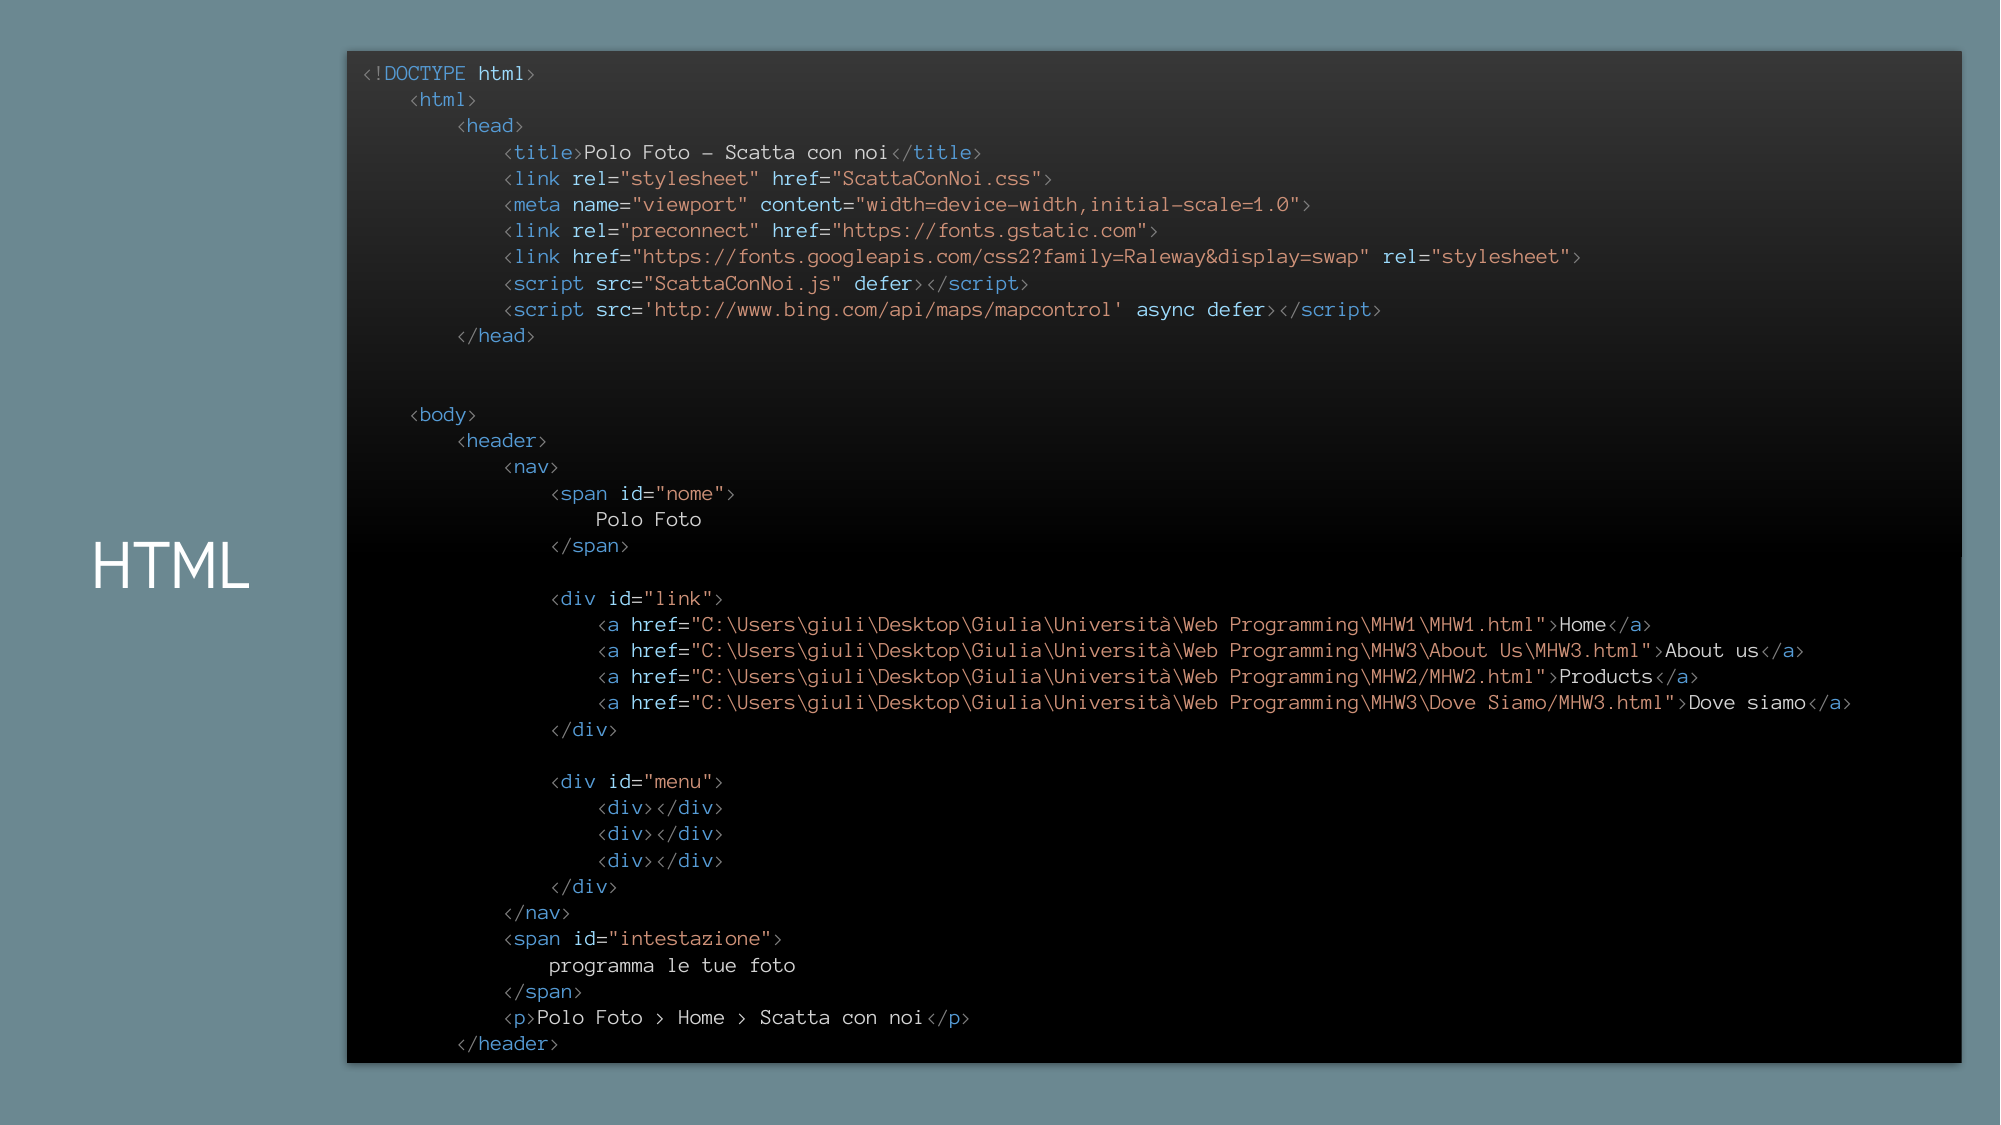

<!DOCTYPE html>
    <html>
        <head>
            <title>Polo Foto - Scatta con noi</title>
            <link rel="stylesheet" href="ScattaConNoi.css">
            <meta name="viewport" content="width=device-width,initial-scale=1.0">
            <link rel="preconnect" href="https://fonts.gstatic.com">
            <link href="https://fonts.googleapis.com/css2?family=Raleway&display=swap" rel="stylesheet">
            <script src="ScattaConNoi.js" defer></script>
            <script src='http://www.bing.com/api/maps/mapcontrol' async defer></script>
        </head>
    <body>
        <header>
            <nav>
                <span id="nome">
                    Polo Foto
                </span>
                <div id="link">
                    <a href="C:\Users\giuli\Desktop\Giulia\Università\Web Programming\MHW1\MHW1.html">Home</a>
                    <a href="C:\Users\giuli\Desktop\Giulia\Università\Web Programming\MHW3\About Us\MHW3.html">About us</a>
                    <a href="C:\Users\giuli\Desktop\Giulia\Università\Web Programming\MHW2/MHW2.html">Products</a>
                    <a href="C:\Users\giuli\Desktop\Giulia\Università\Web Programming\MHW3\Dove Siamo/MHW3.html">Dove siamo</a>
                </div>
                <div id="menu">
                    <div></div>
                    <div></div>
                    <div></div>
                </div>
            </nav>
            <span id="intestazione">
                programma le tue foto
            </span>
            <p>Polo Foto > Home > Scatta con noi</p>
        </header>
HTML